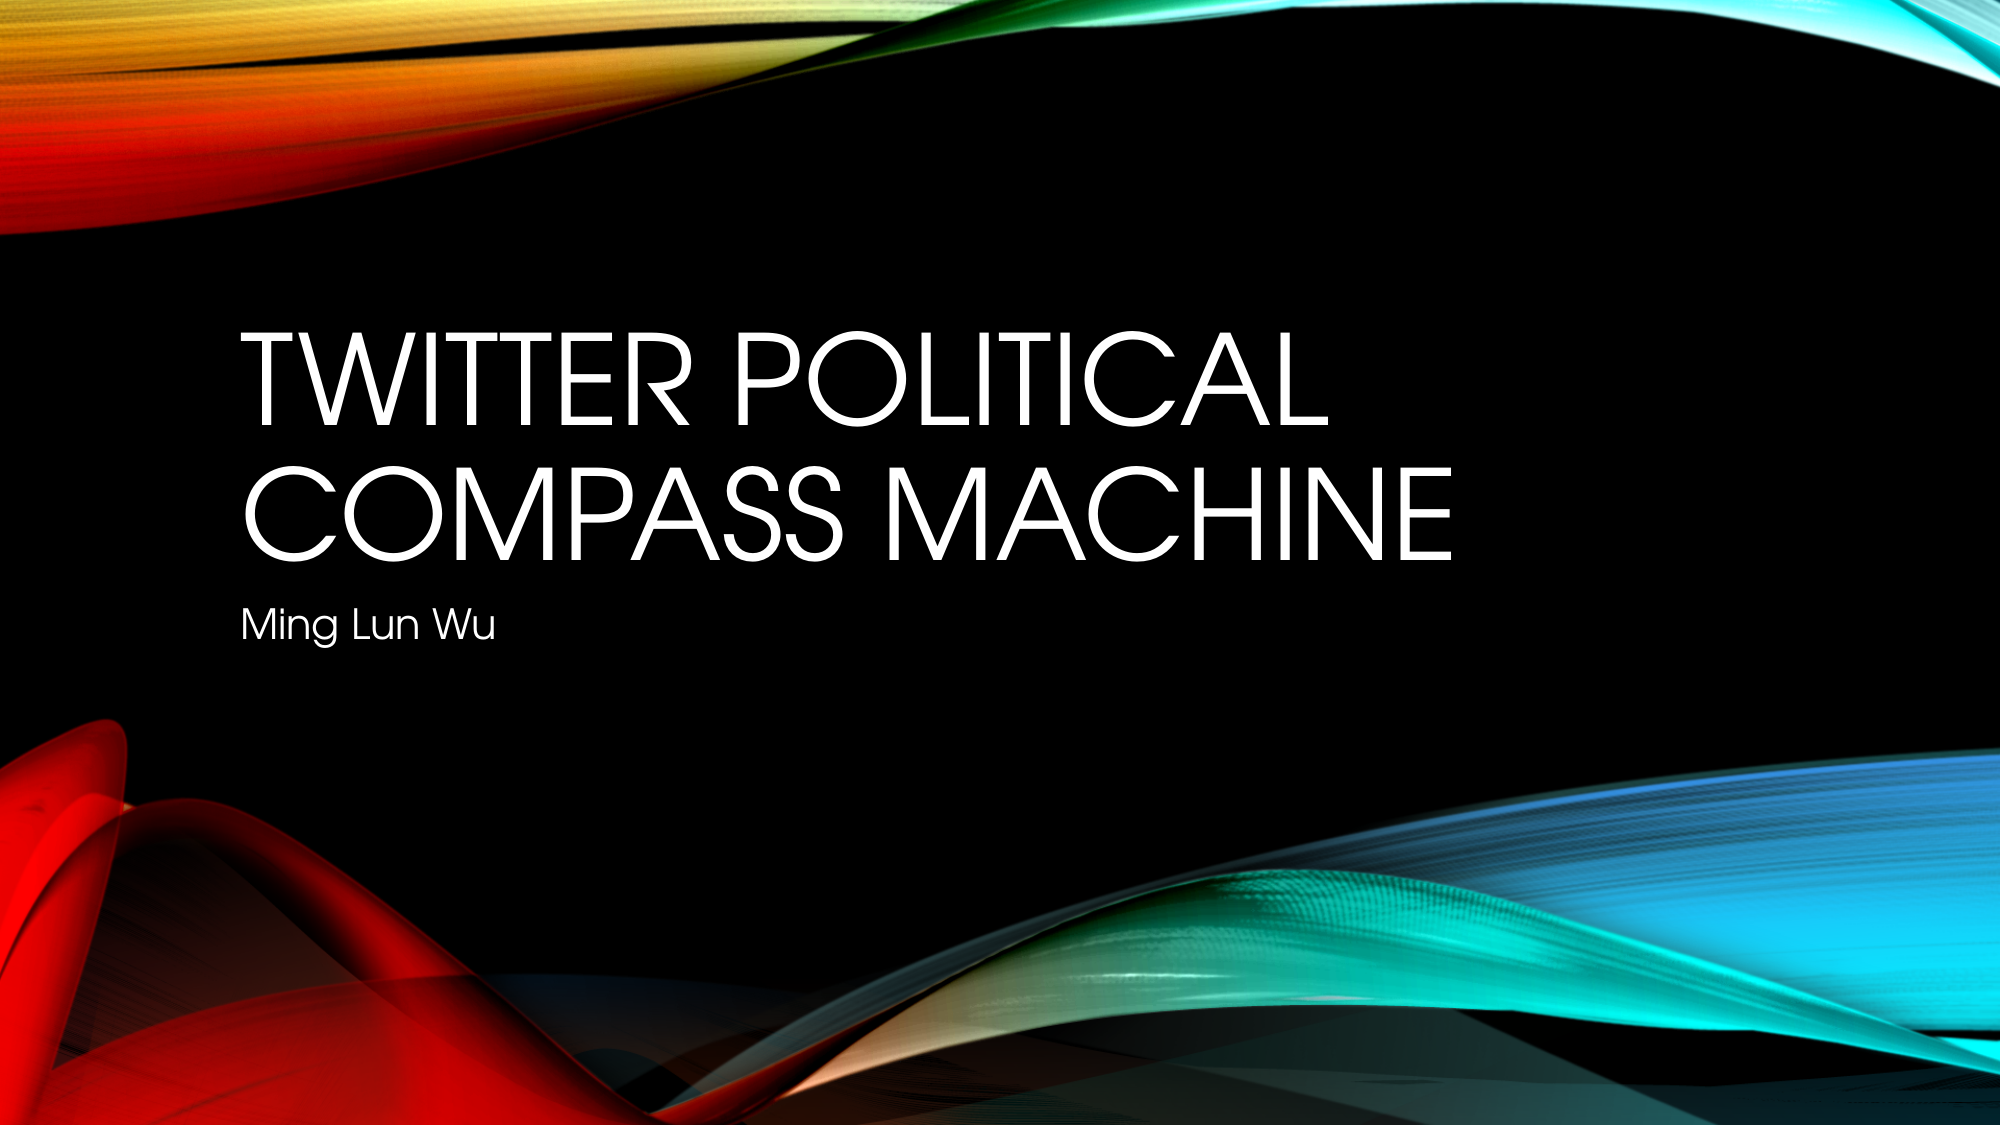

# Twitter Political Compass Machine
Ming Lun Wu